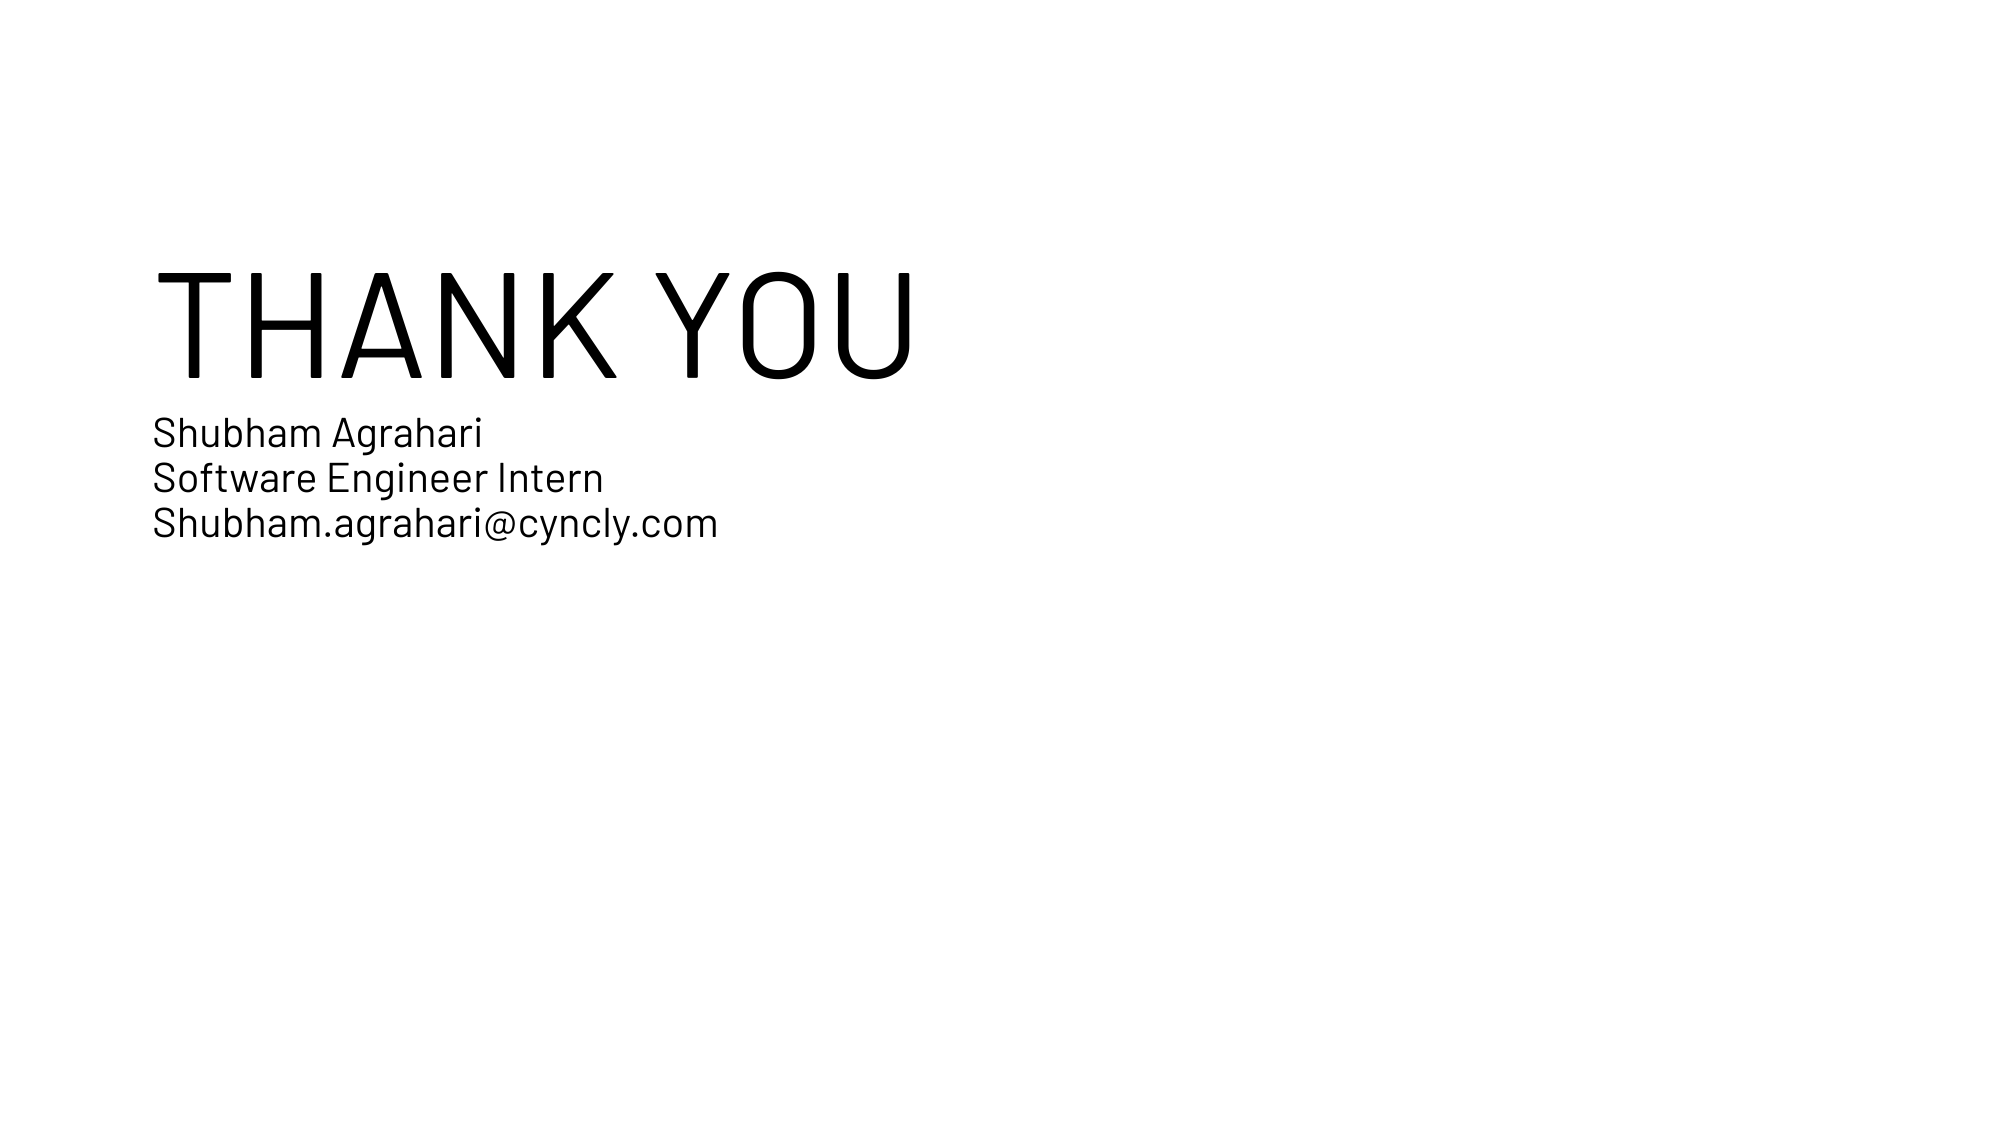

# THANK YOU Shubham Agrahari Software Engineer Intern Shubham.agrahari@cyncly.com